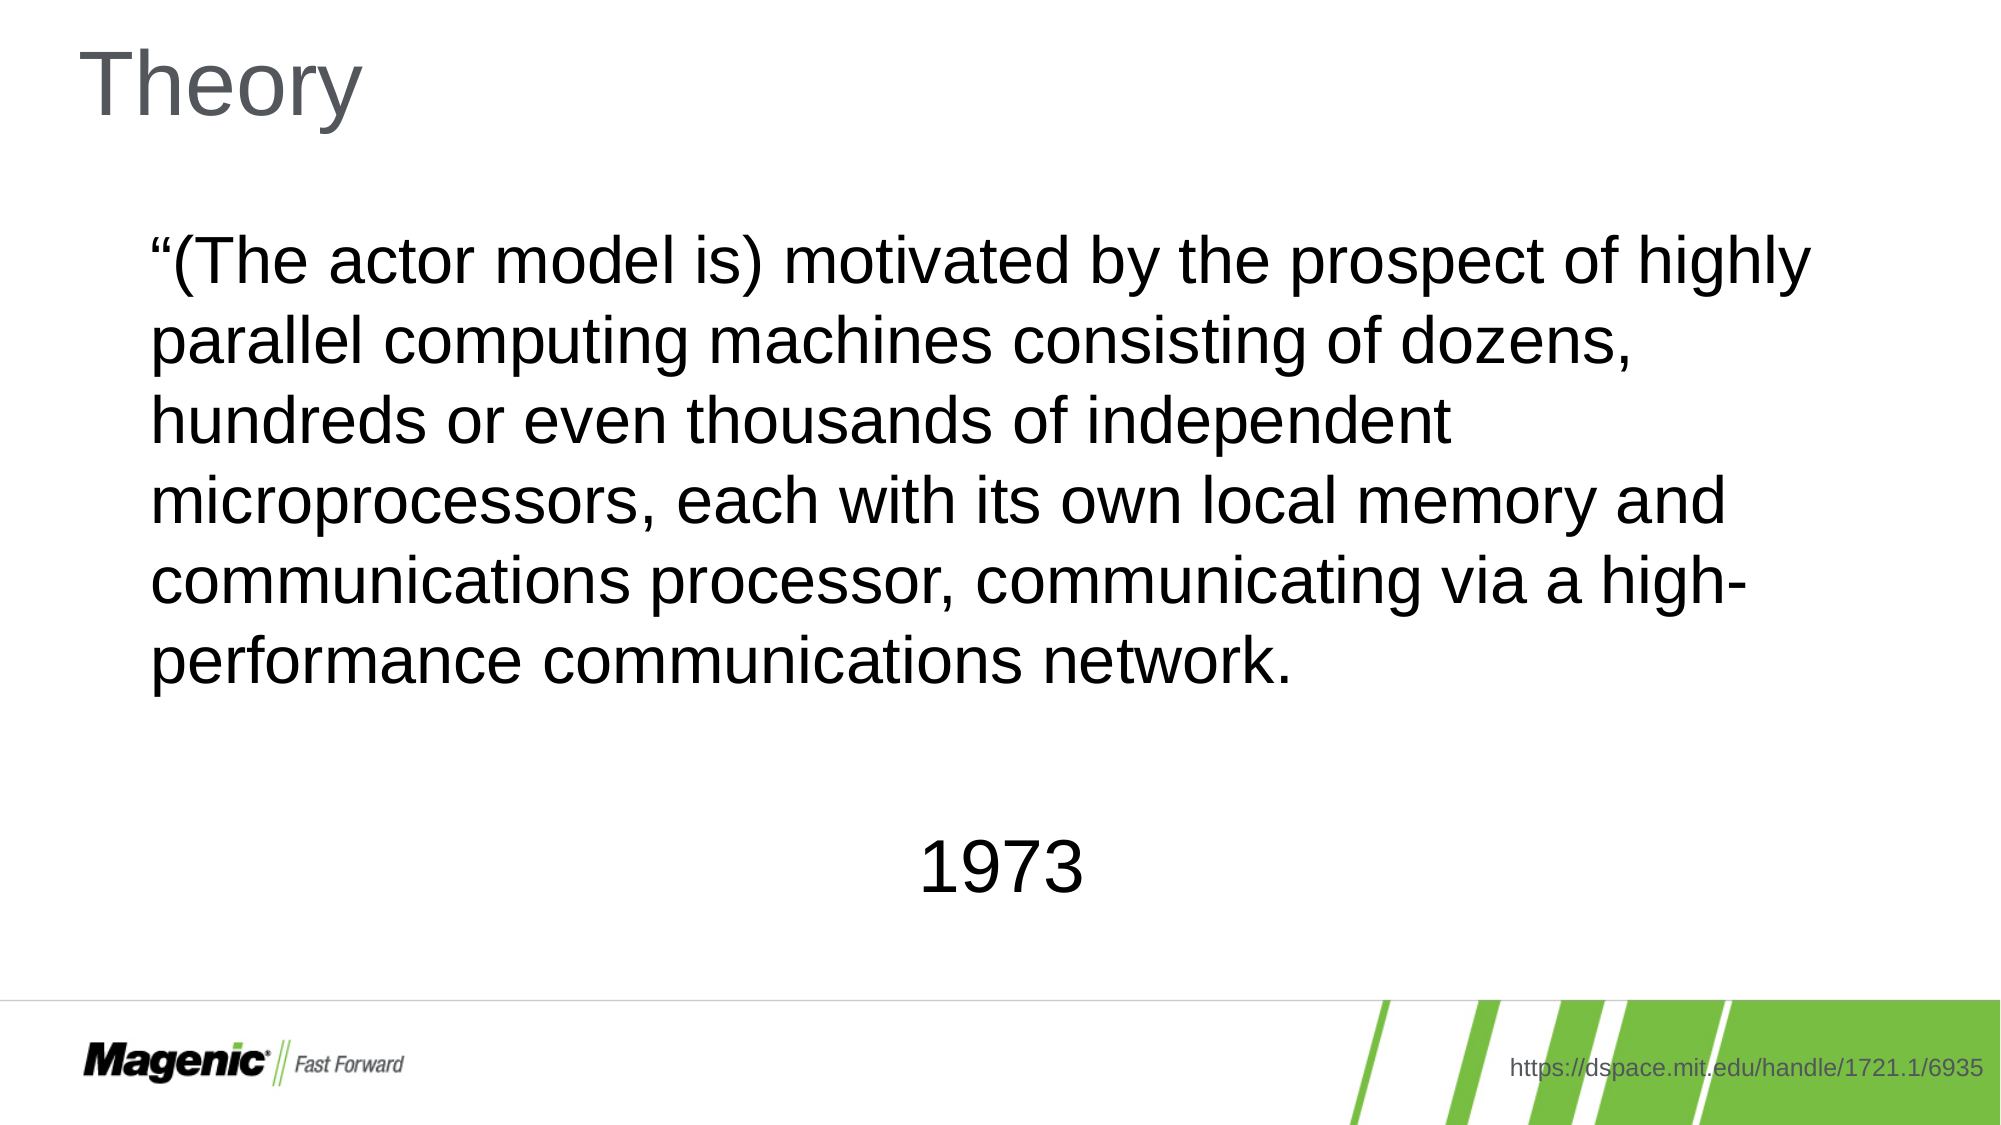

# Theory
“(The actor model is) motivated by the prospect of highly parallel computing machines consisting of dozens, hundreds or even thousands of independent microprocessors, each with its own local memory and communications processor, communicating via a high-performance communications network.
1973
https://dspace.mit.edu/handle/1721.1/6935